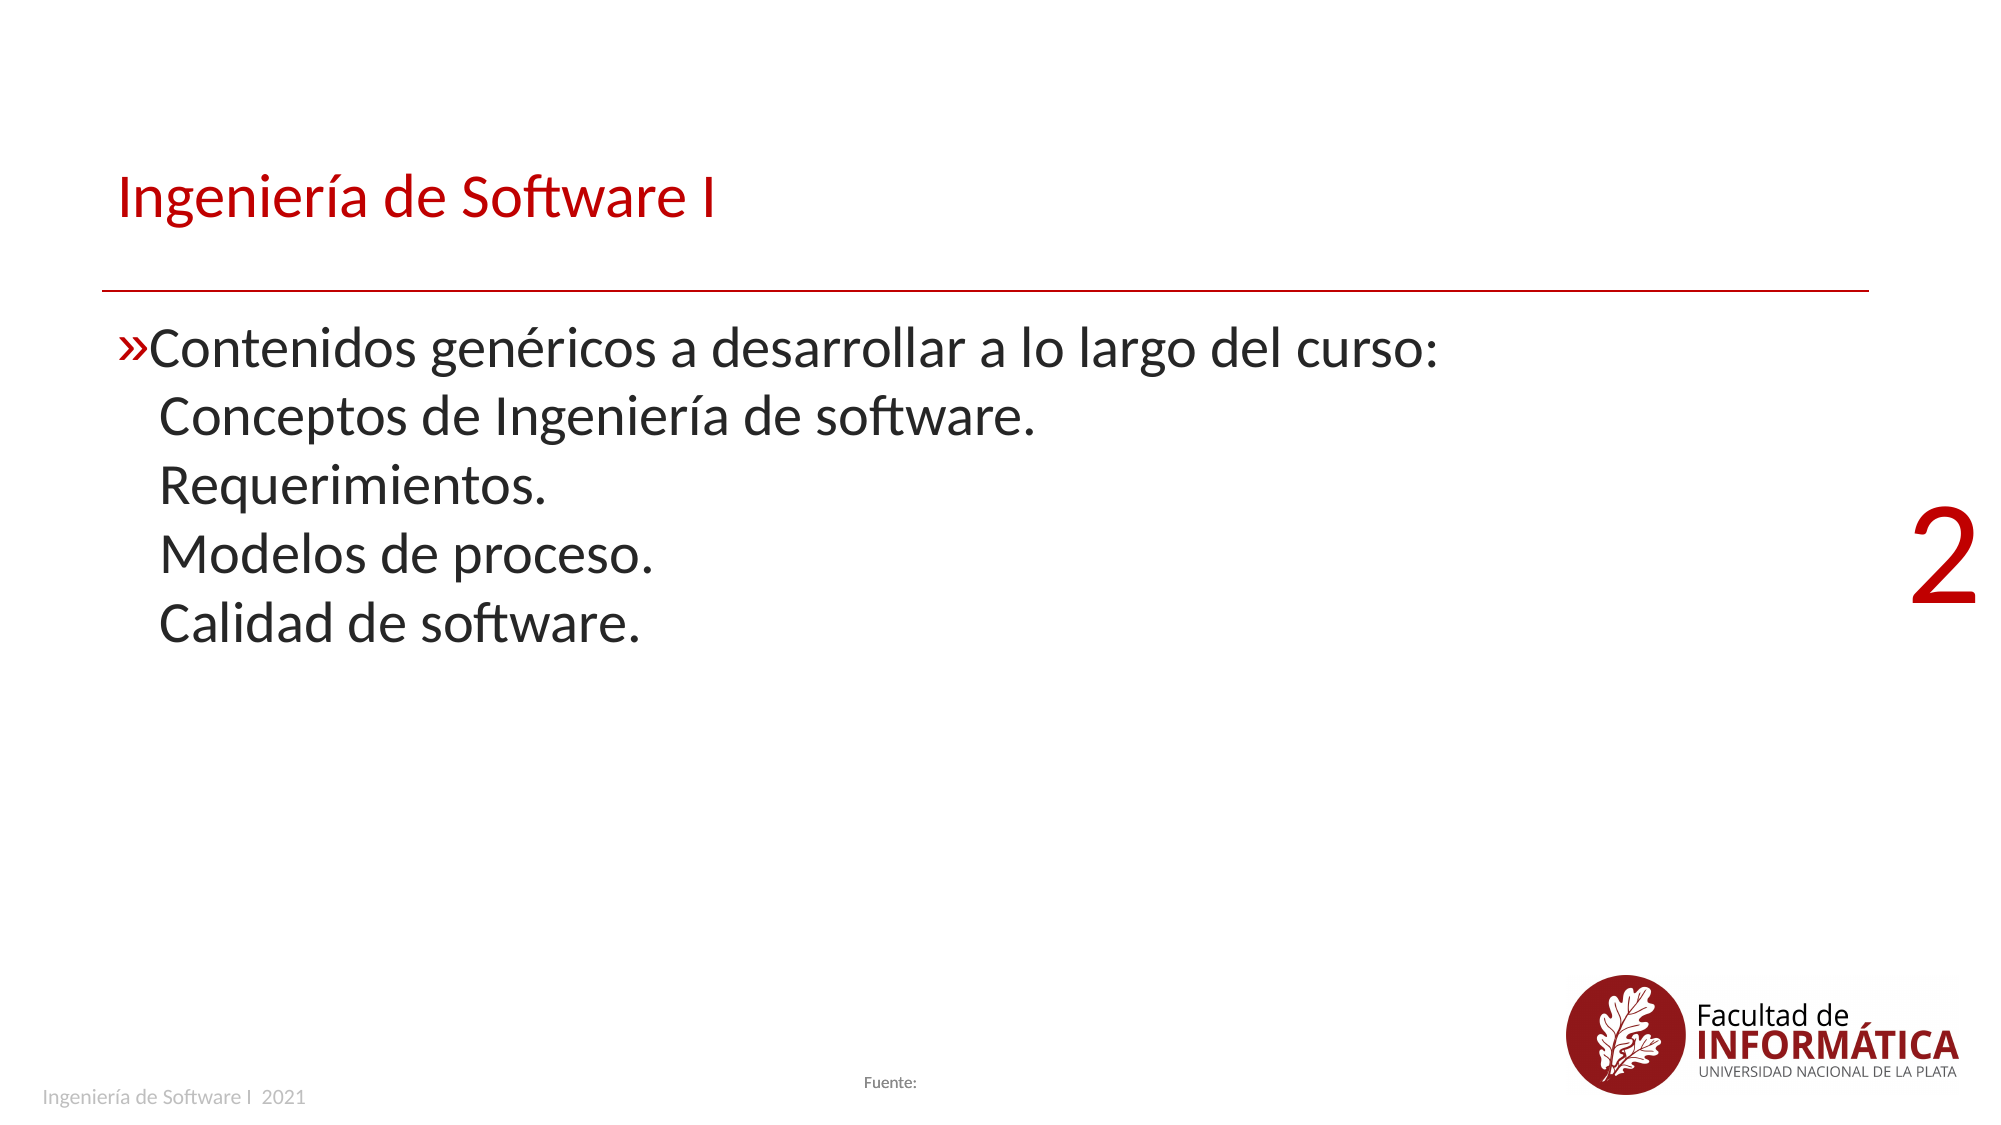

# Ingeniería de Software I
Contenidos genéricos a desarrollar a lo largo del curso:
Conceptos de Ingeniería de software.
Requerimientos.
Modelos de proceso.
Calidad de software.

2
Ingeniería de Software I  2021